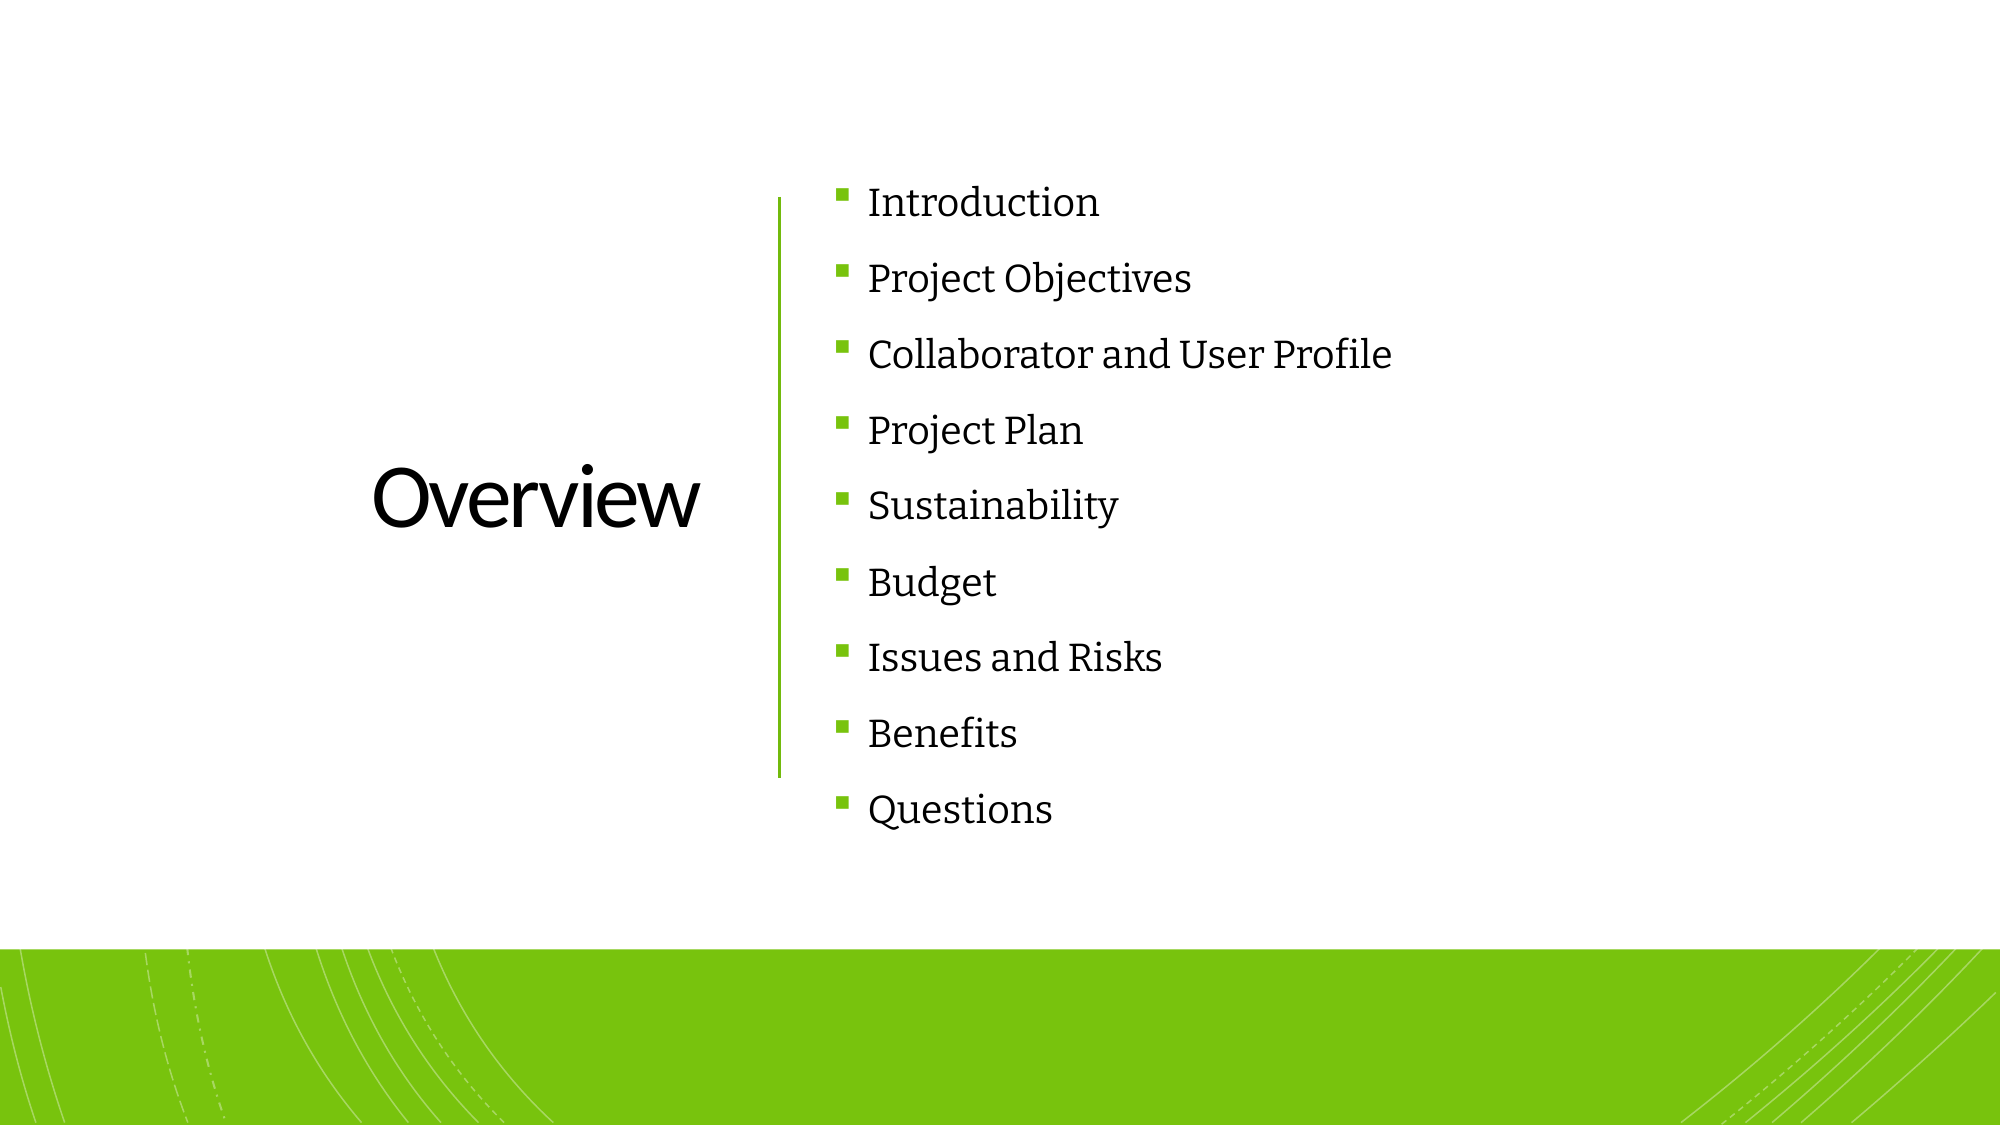

# Overview
Introduction
Project Objectives
Collaborator and User Profile
Project Plan
Sustainability
Budget
Issues and Risks
Benefits
Questions